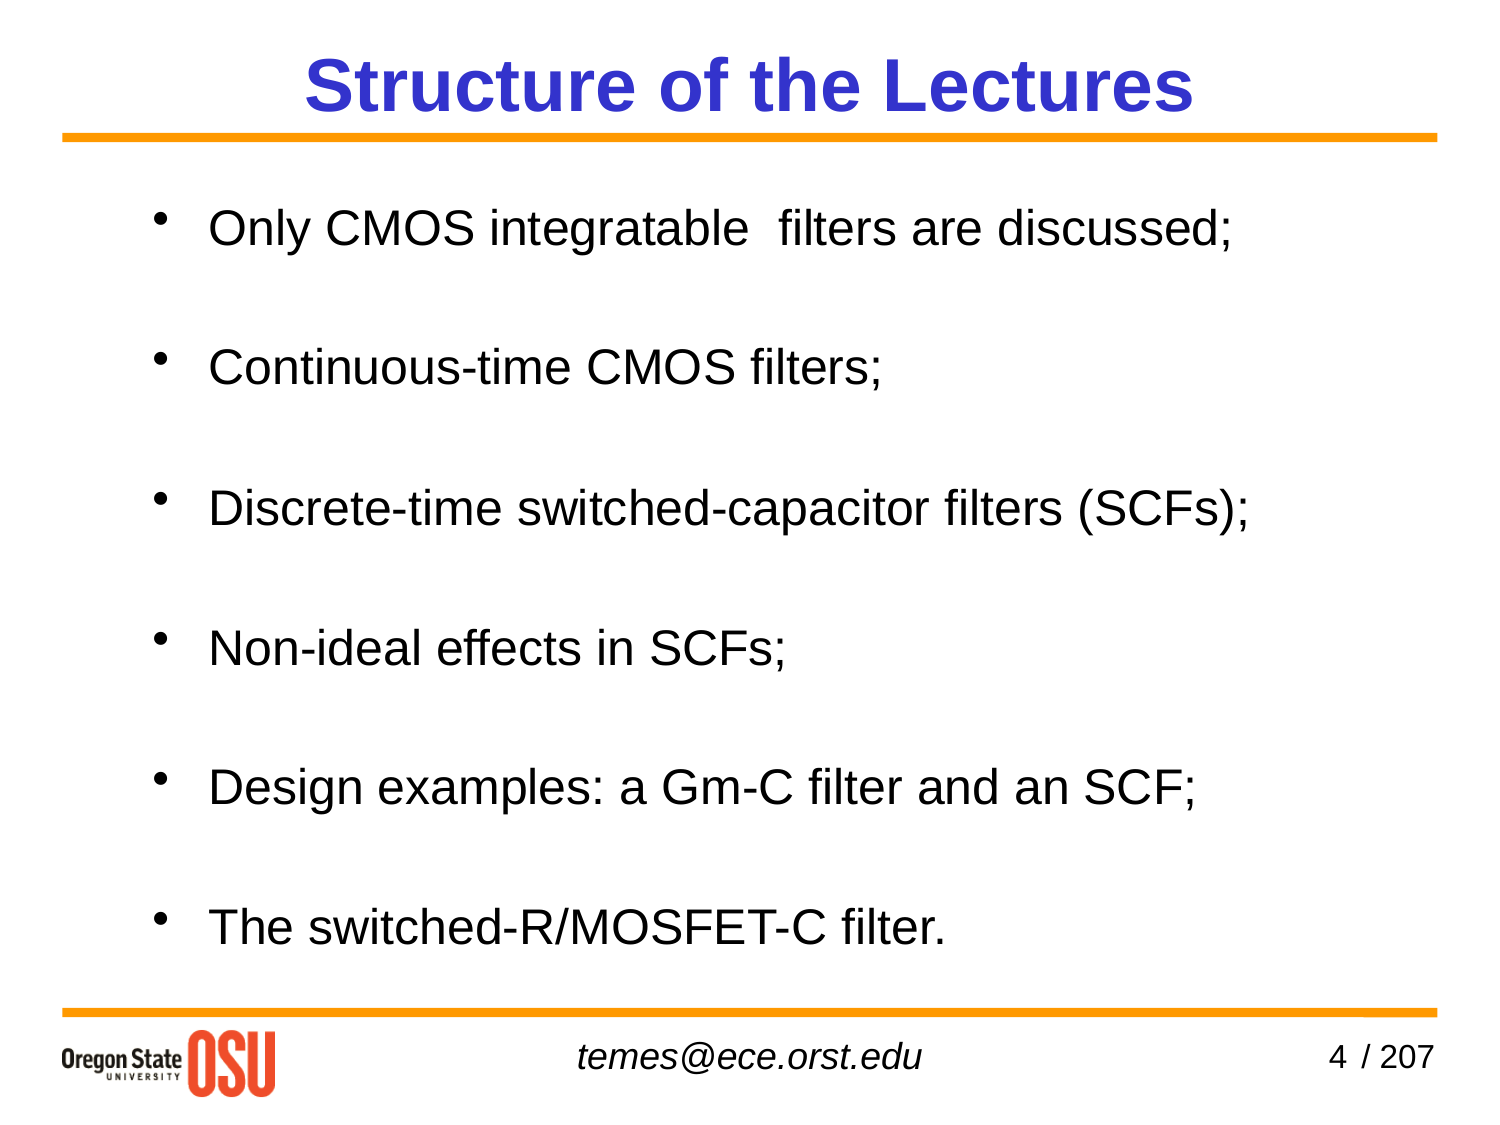

Structure of the Lectures
Only CMOS integratable  filters are discussed;

Continuous-time CMOS filters;

Discrete-time switched-capacitor filters (SCFs);

Non-ideal effects in SCFs;

Design examples: a Gm-C filter and an SCF;

The switched-R/MOSFET-C filter.

4